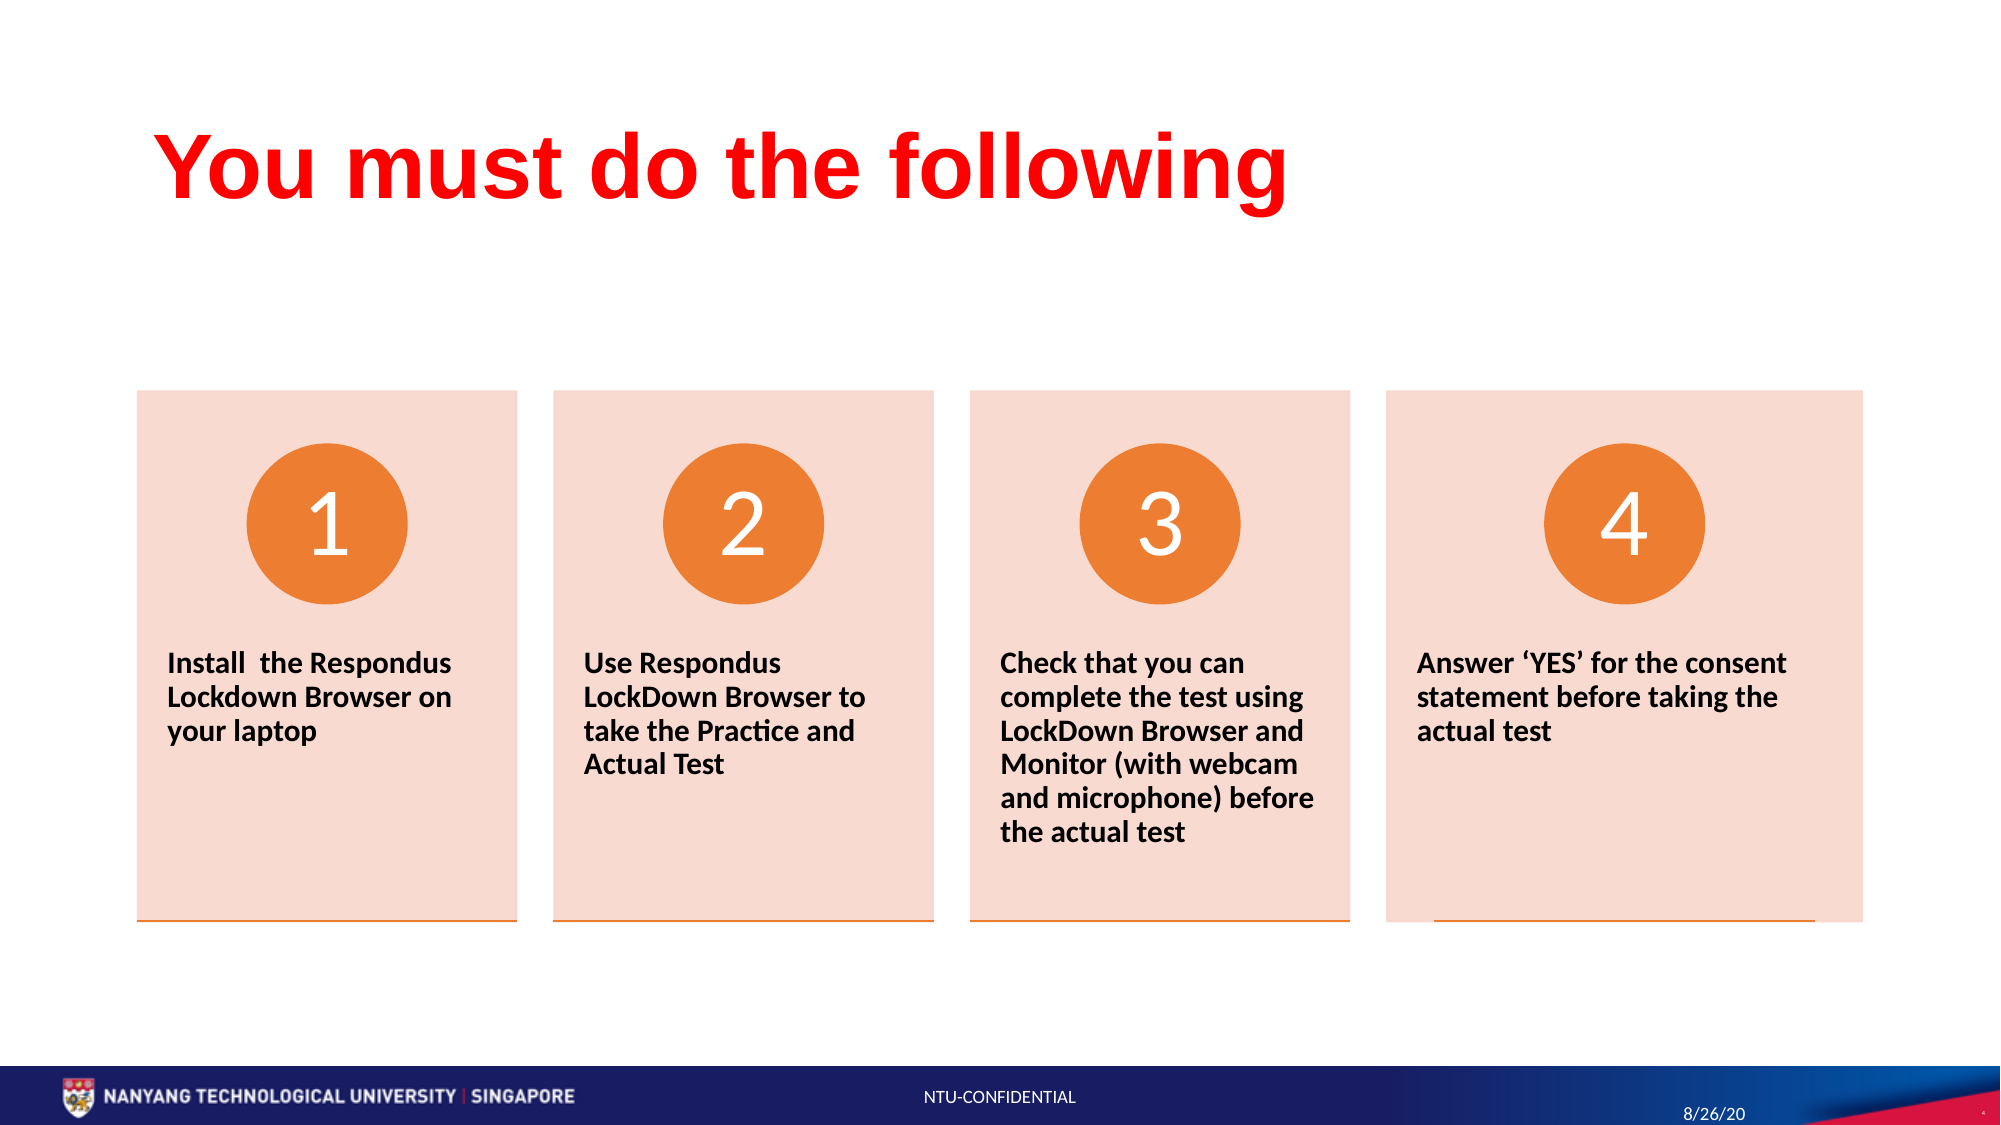

# You must do the following
Install  the Respondus Lockdown Browser on your laptop
1
Use Respondus LockDown Browser to take the Practice and Actual Test
2
Check that you can complete the test using LockDown Browser and Monitor (with webcam and microphone) before the actual test
3
Answer ‘YES’ for the consent statement before taking the actual test
4
NTU-CONFIDENTIAL
8/26/20
4